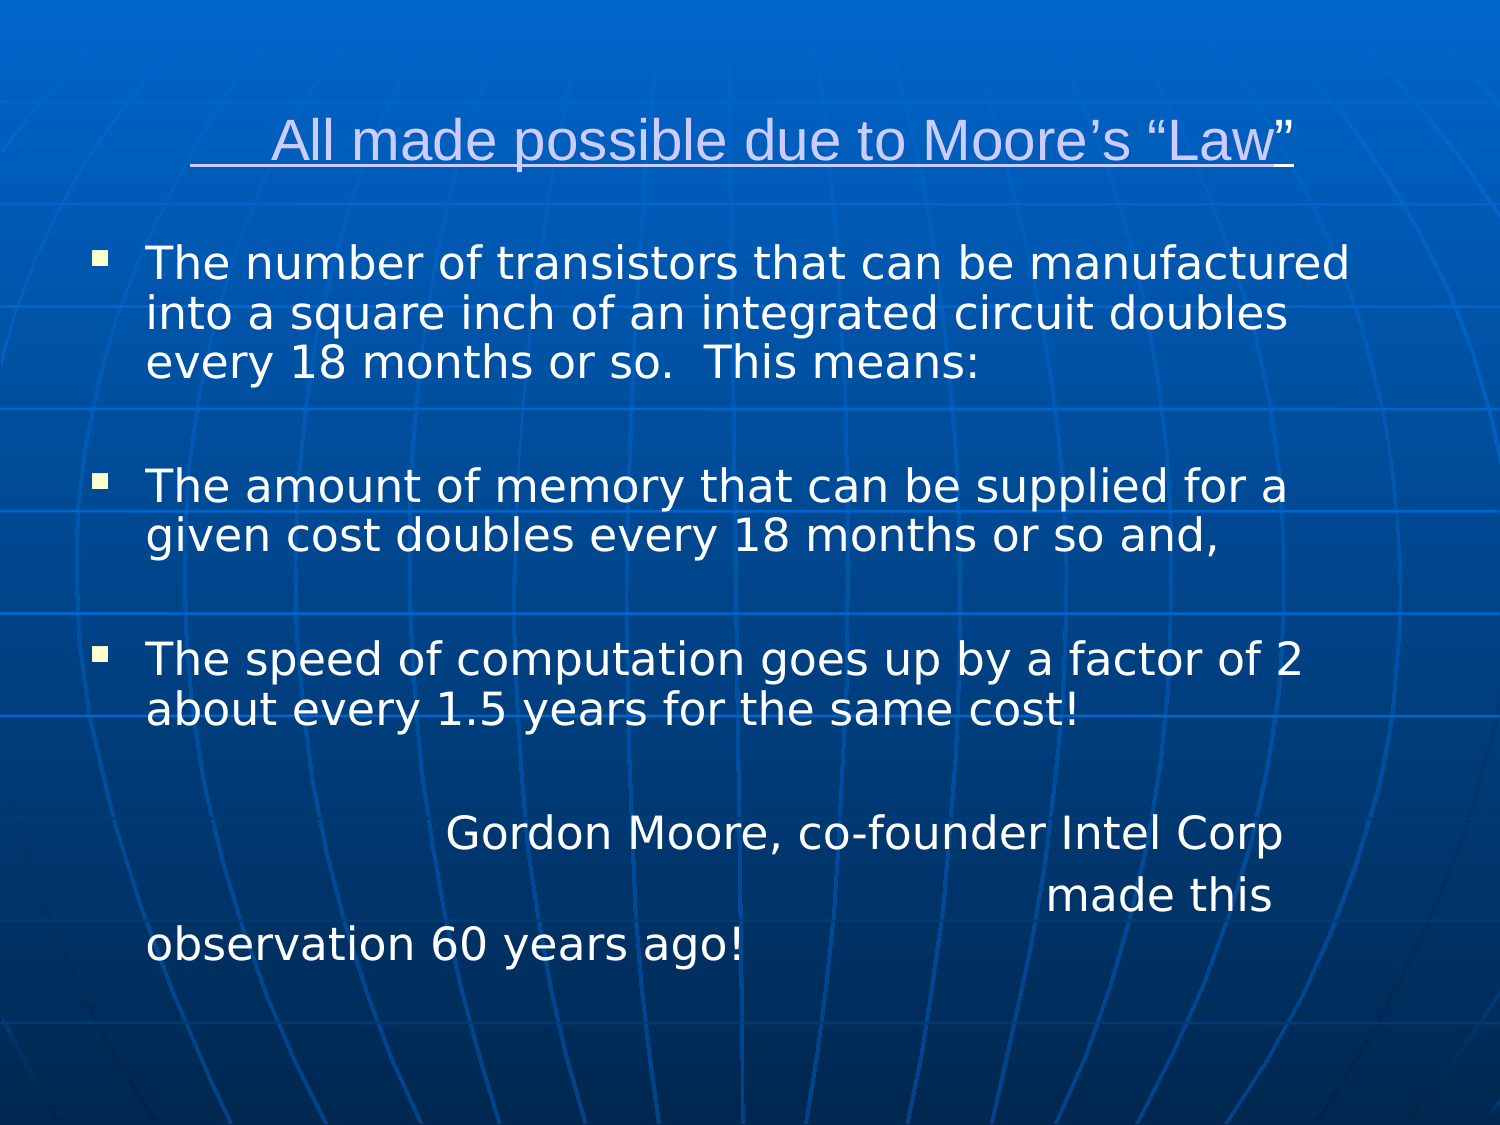

All made possible due to Moore’s “Law”
The number of transistors that can be manufactured into a square inch of an integrated circuit doubles every 18 months or so.  This means:

The amount of memory that can be supplied for a given cost doubles every 18 months or so and,

The speed of computation goes up by a factor of 2 about every 1.5 years for the same cost!

			Gordon Moore, co-founder Intel Corp
							made this observation 60 years ago!